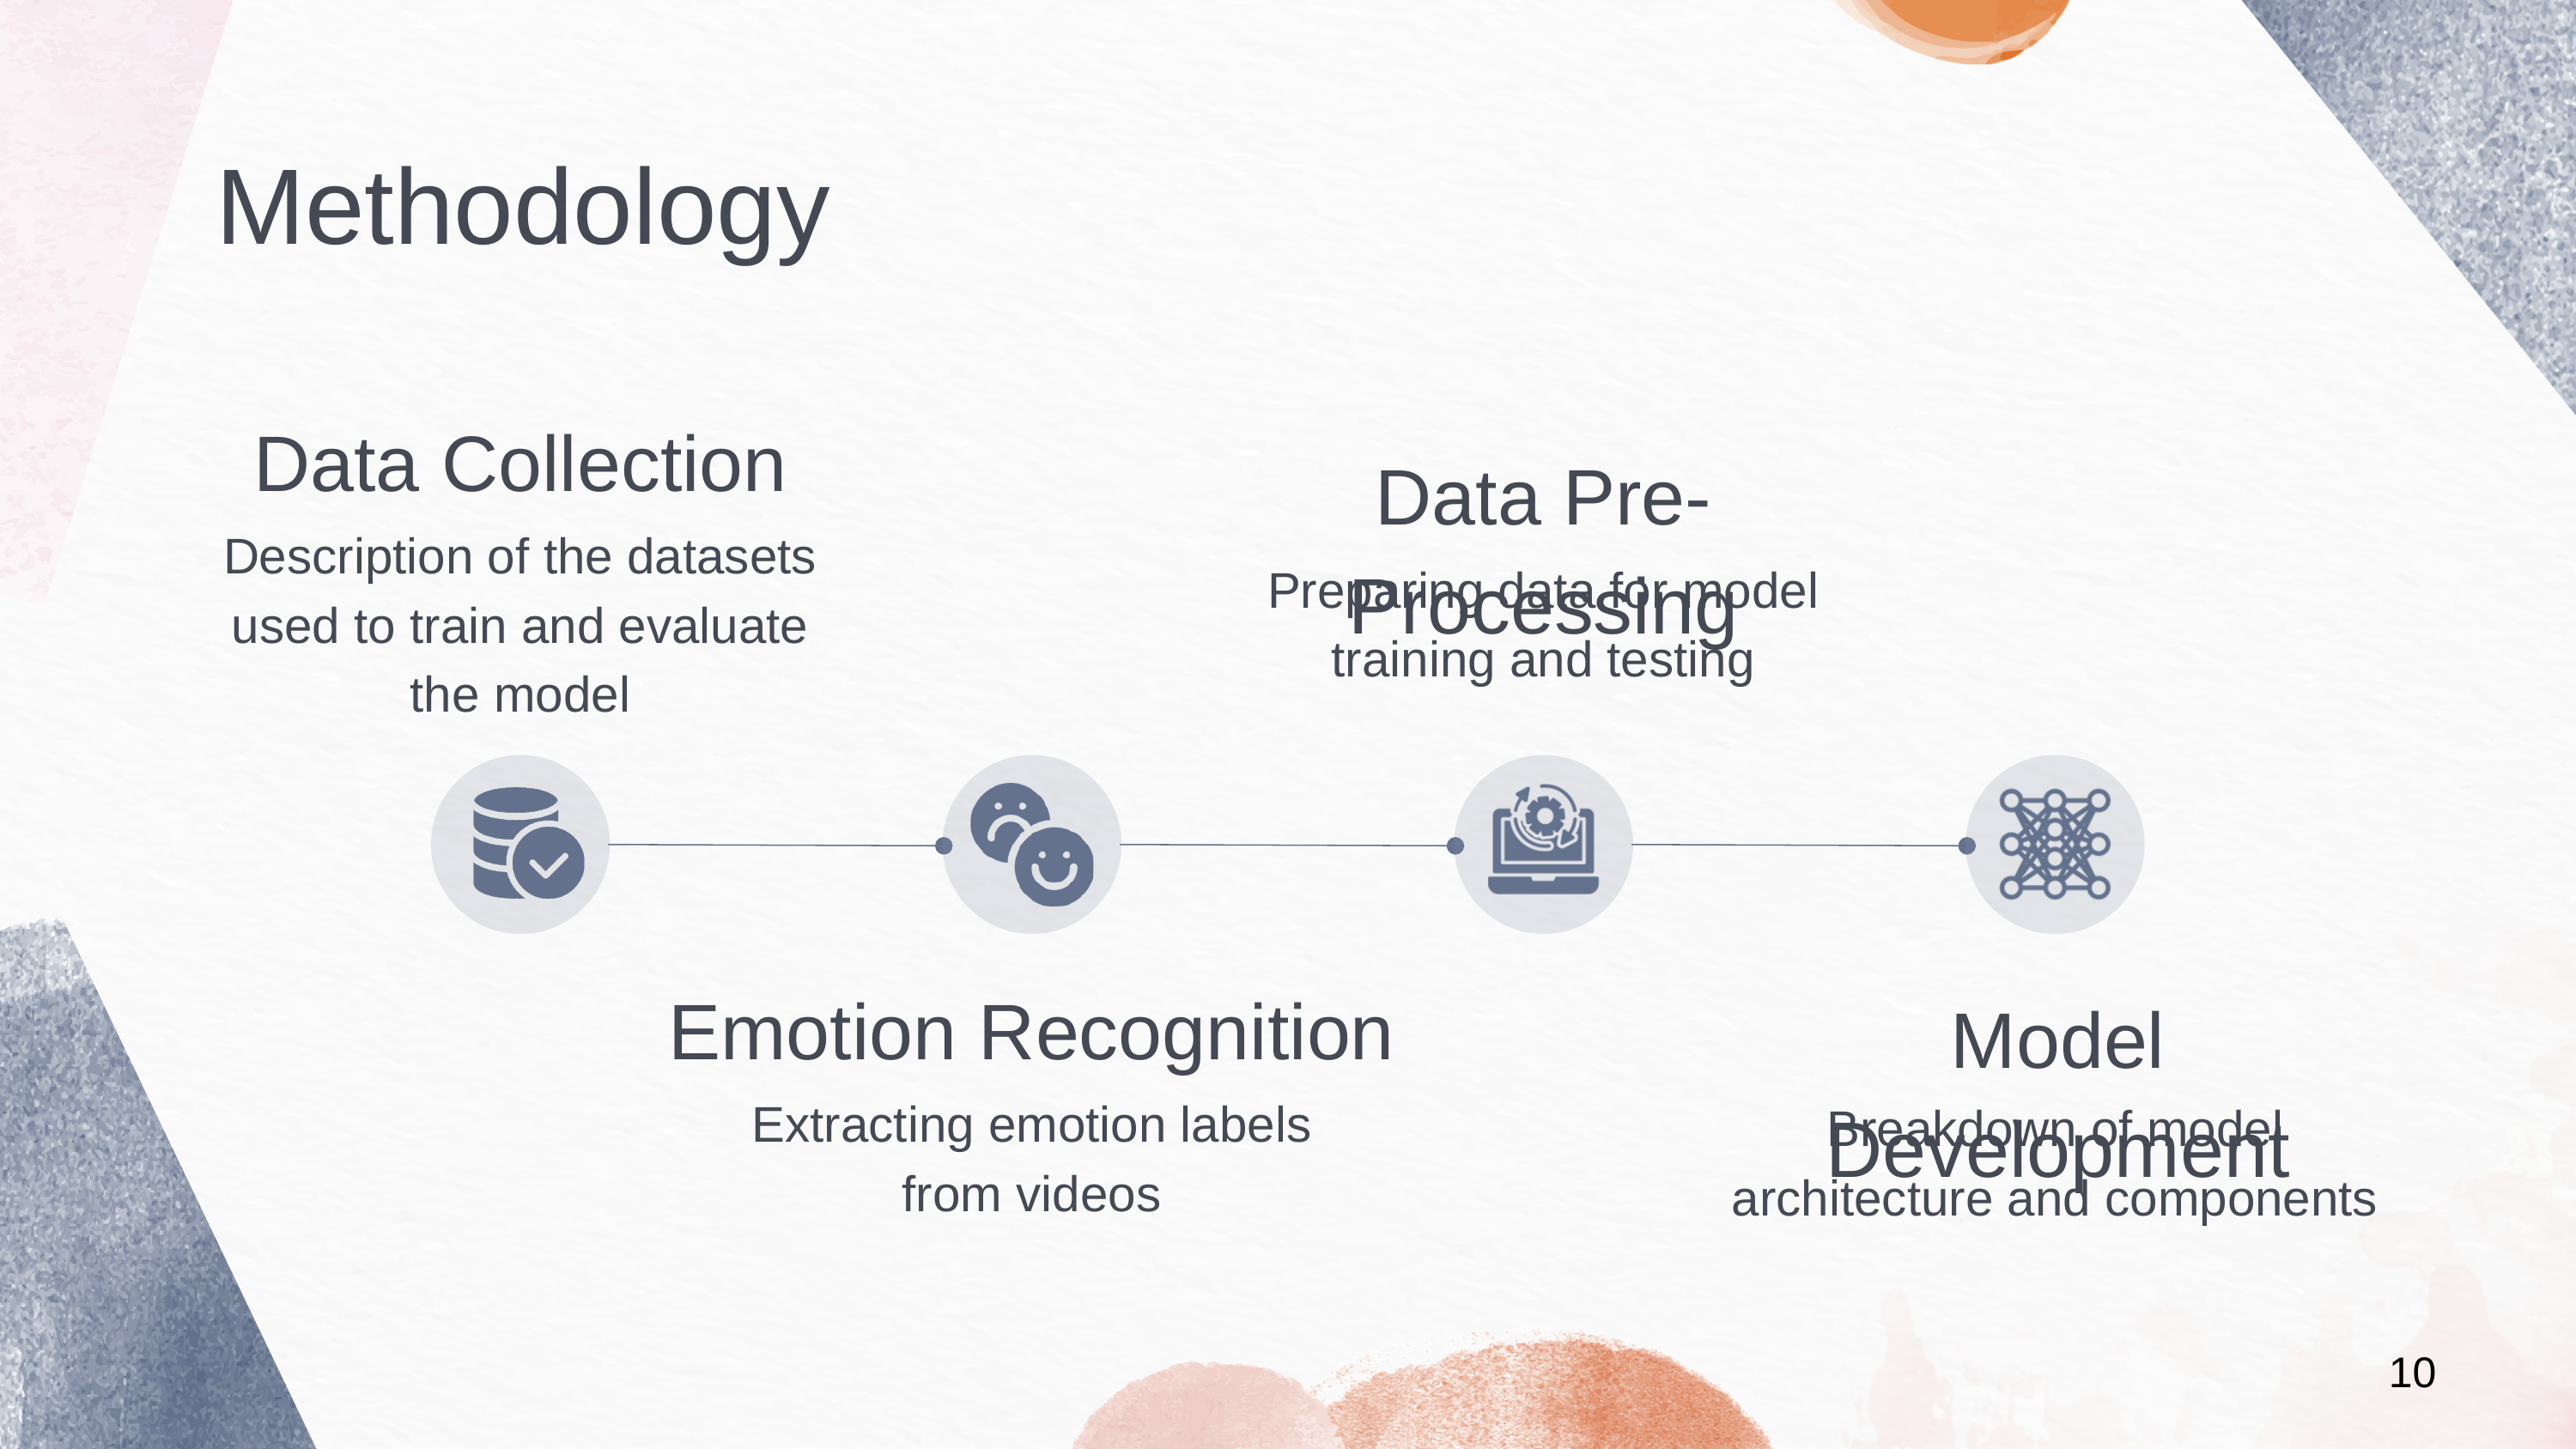

Methodology
Data Collection
Data Pre-Processing
Description of the datasets used to train and evaluate the model
Preparing data for model training and testing

Emotion Recognition
Model Development
Extracting emotion labels from videos
Breakdown of model architecture and components

10